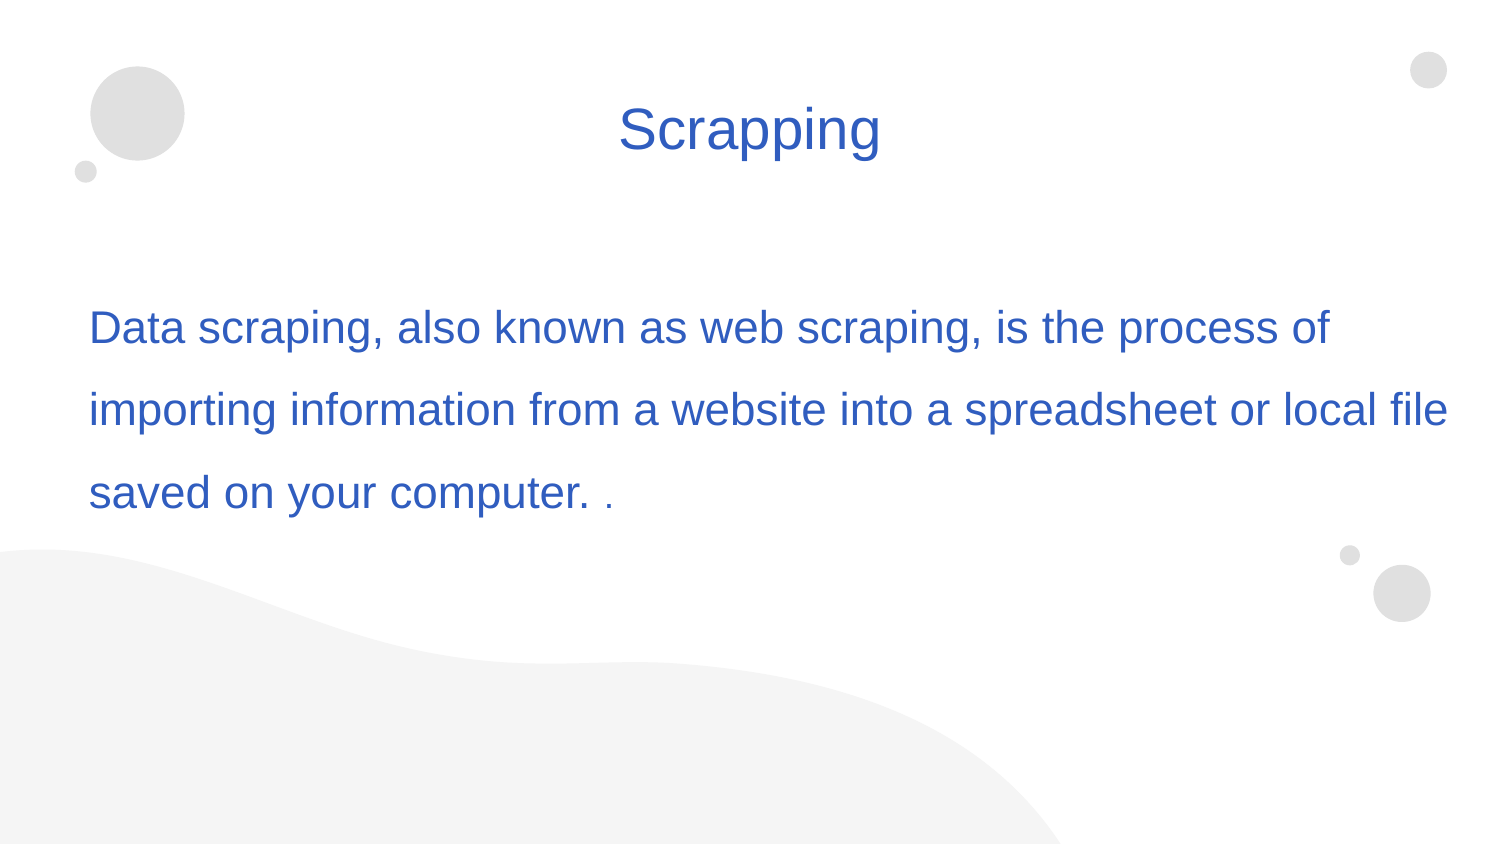

Scrapping

Data scraping, also known as web scraping, is the process of importing information from a website into a spreadsheet or local file saved on your computer. .